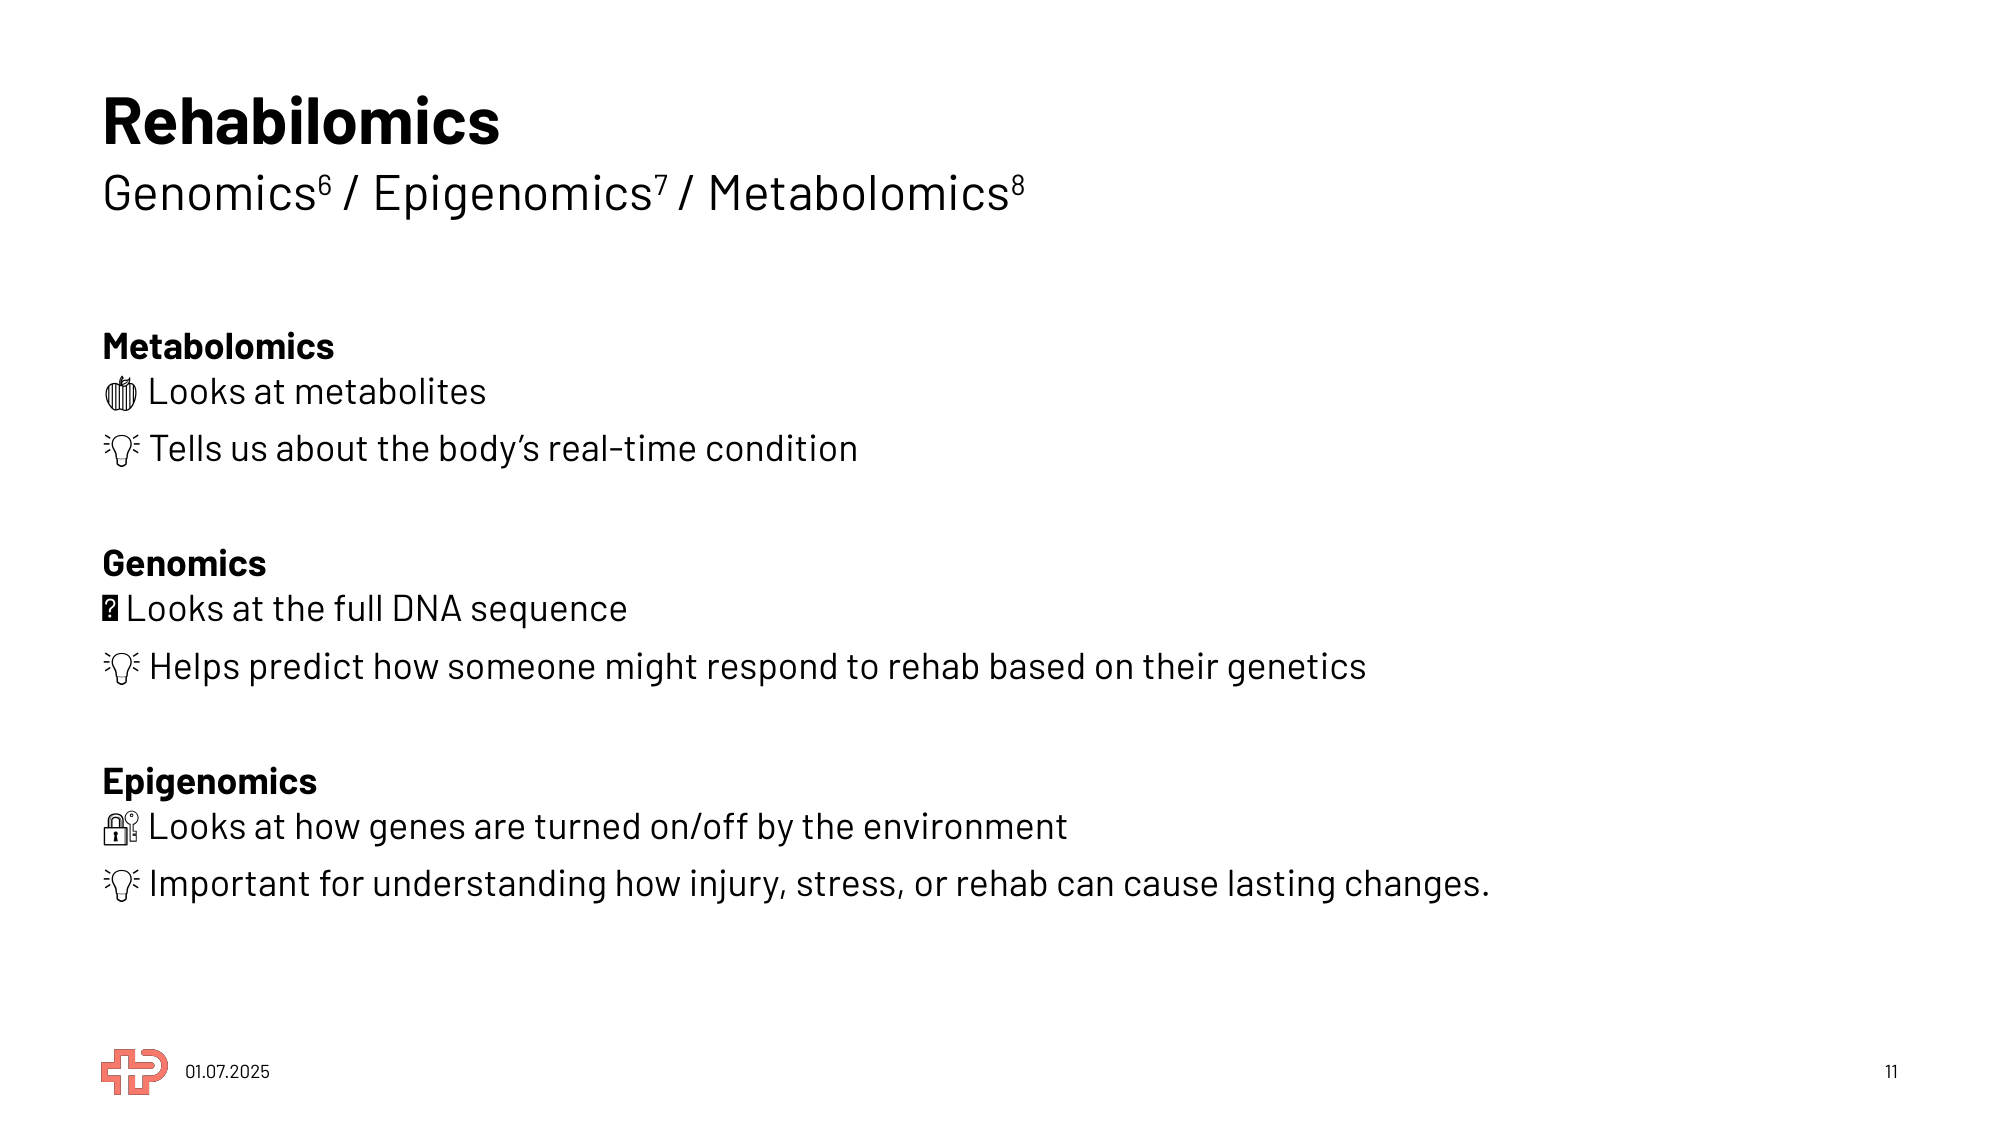

# Rehabilomics
Genomics6 / Epigenomics7 / Metabolomics8
Metabolomics
🍎 Looks at metabolites
💡 Tells us about the body’s real-time condition

Genomics
🧬 Looks at the full DNA sequence
💡 Helps predict how someone might respond to rehab based on their genetics

Epigenomics
🔐 Looks at how genes are turned on/off by the environment
💡 Important for understanding how injury, stress, or rehab can cause lasting changes.

01.07.2025
11